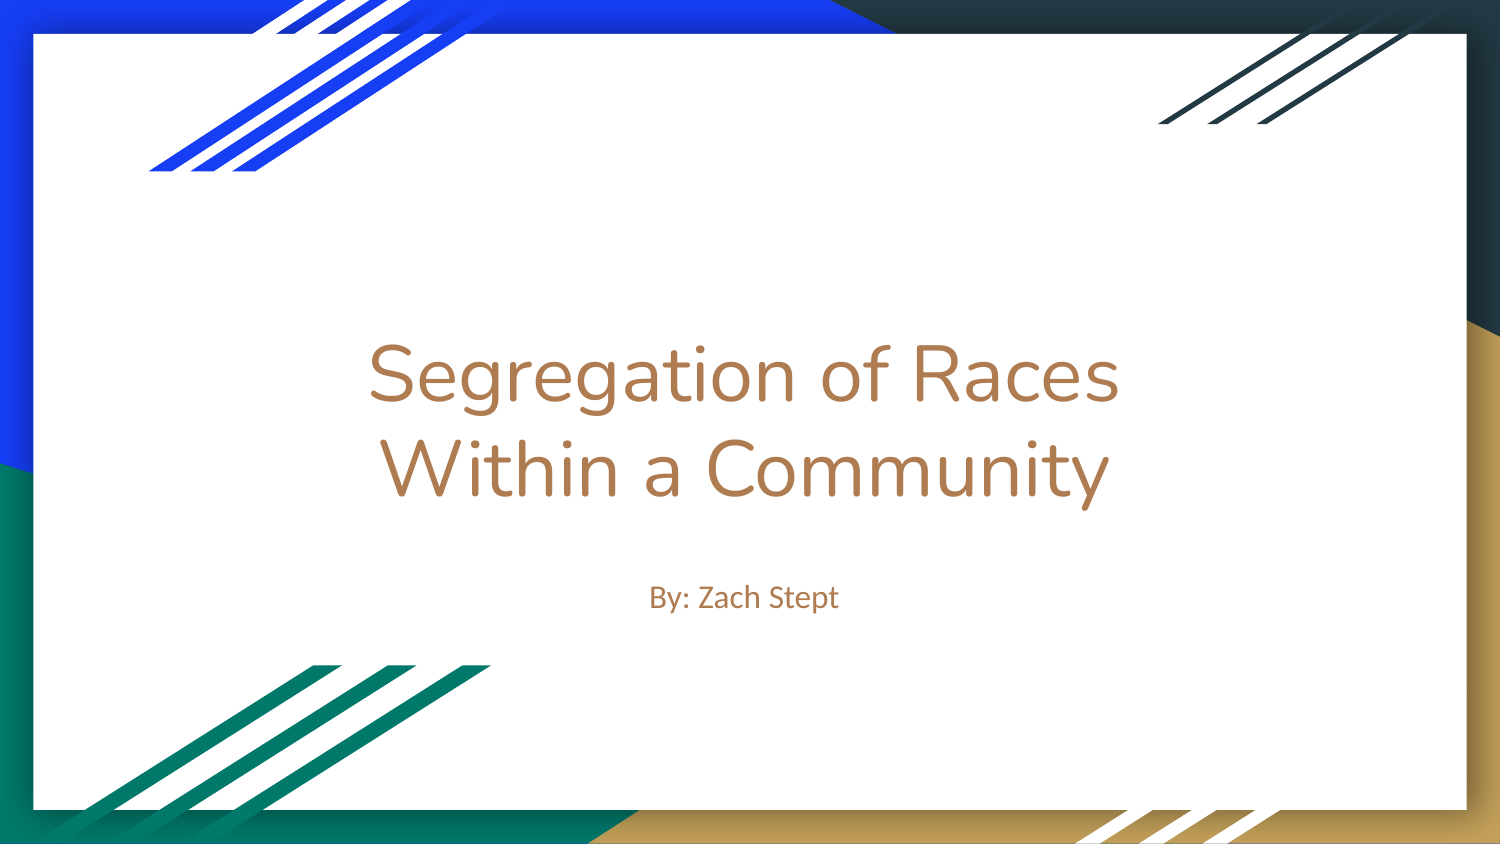

# Segregation of Races Within a Community
By: Zach Stept